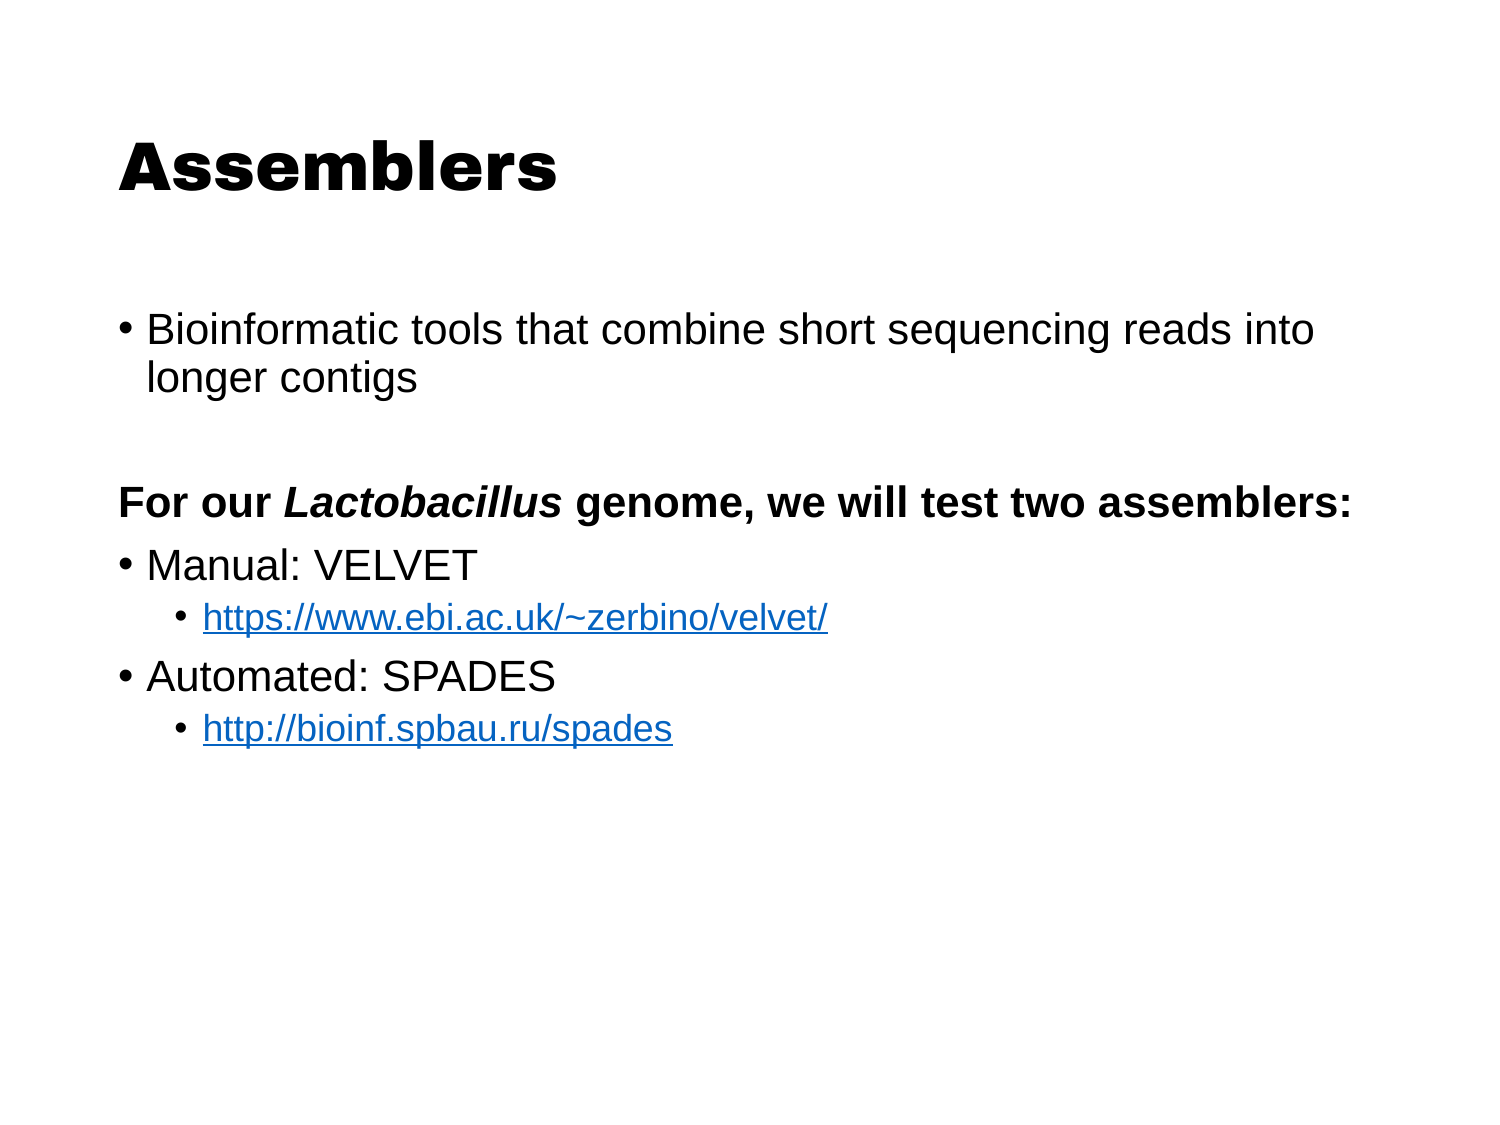

# Assemblers
Bioinformatic tools that combine short sequencing reads into longer contigs

For our Lactobacillus genome, we will test two assemblers:
Manual: VELVET
https://www.ebi.ac.uk/~zerbino/velvet/
Automated: SPADES
http://bioinf.spbau.ru/spades